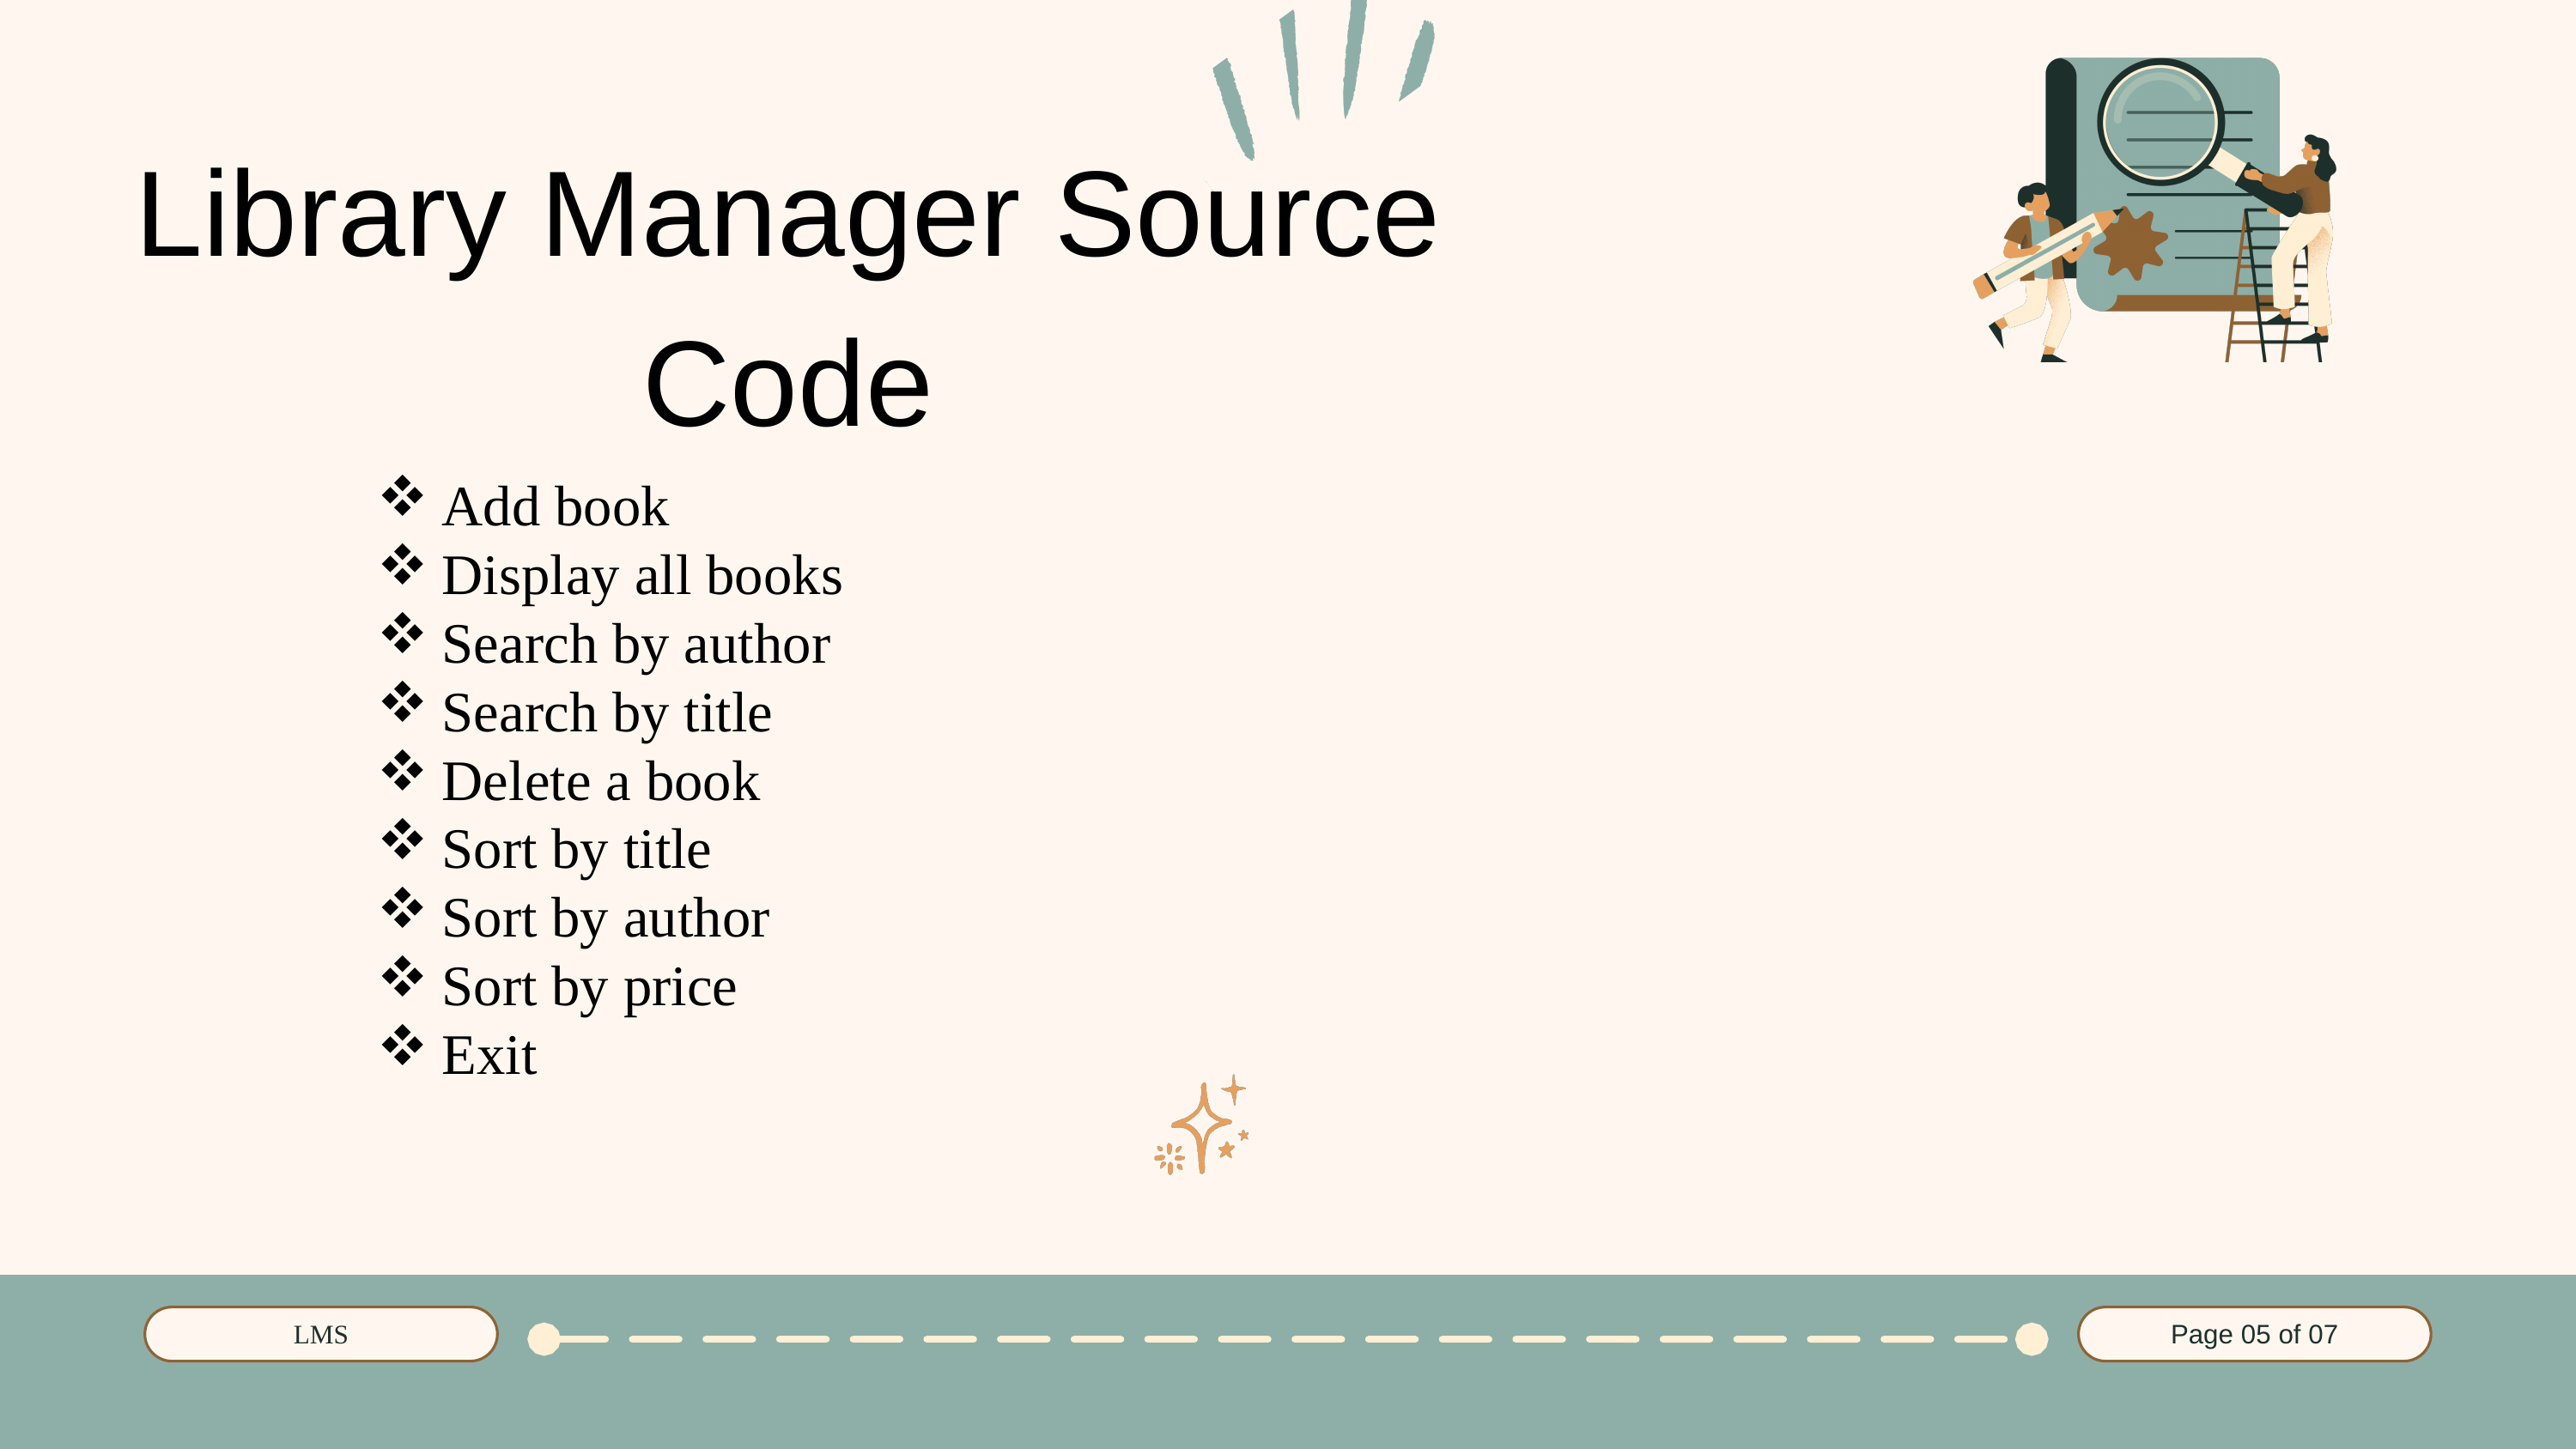

Library Manager Source Code
Add book
Display all books
Search by author
Search by title
Delete a book
Sort by title
Sort by author
Sort by price
Exit

LMS
Page 05 of 07